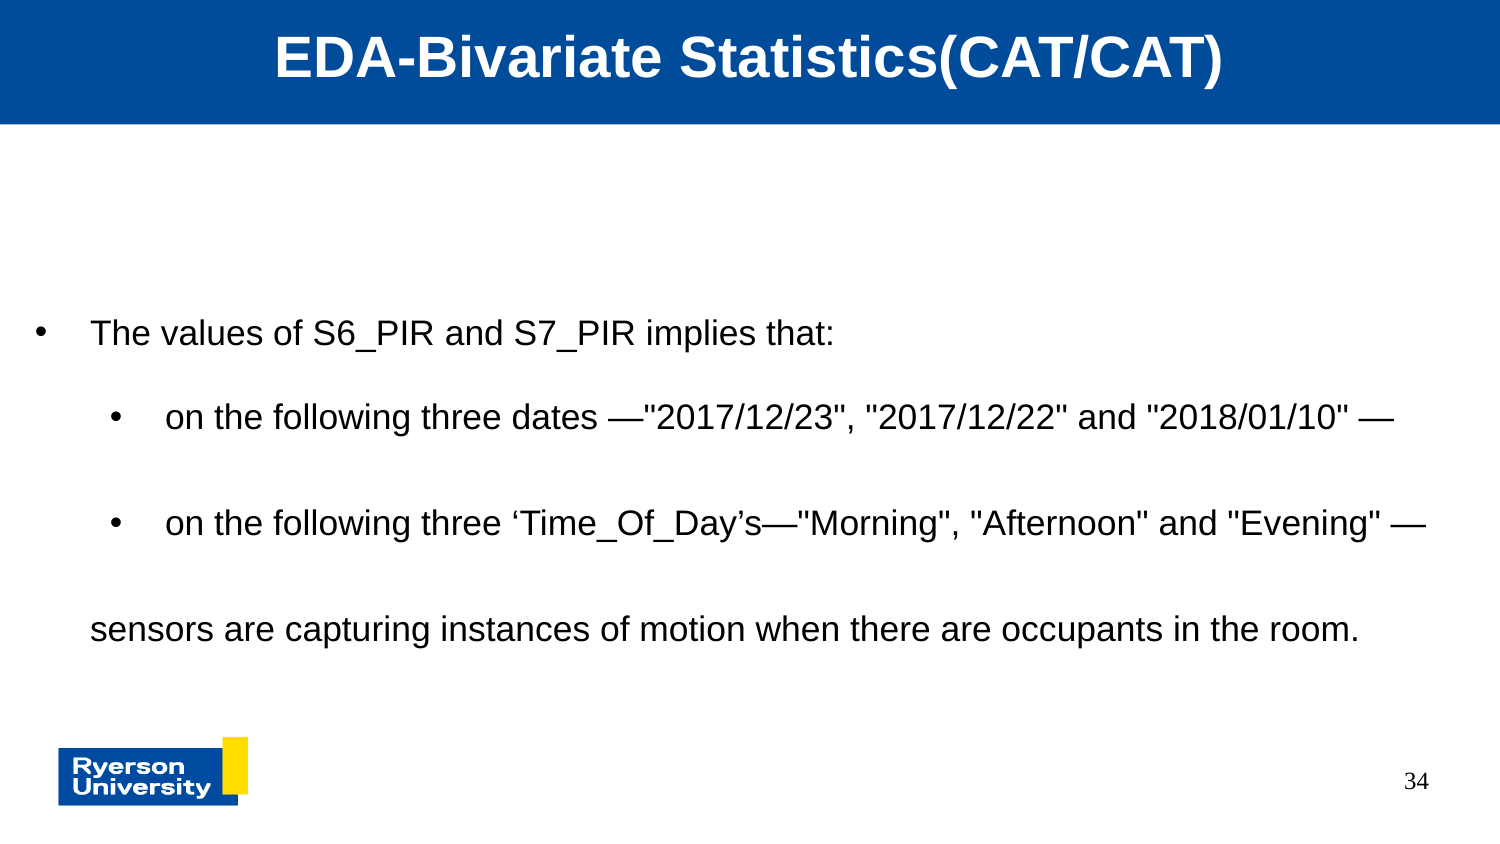

# EDA-Bivariate Statistics(CAT/CAT)
The values of S6_PIR and S7_PIR implies that:
on the following three dates —"2017/12/23", "2017/12/22" and "2018/01/10" —
on the following three ‘Time_Of_Day’s—"Morning", "Afternoon" and "Evening" —
sensors are capturing instances of motion when there are occupants in the room.
34